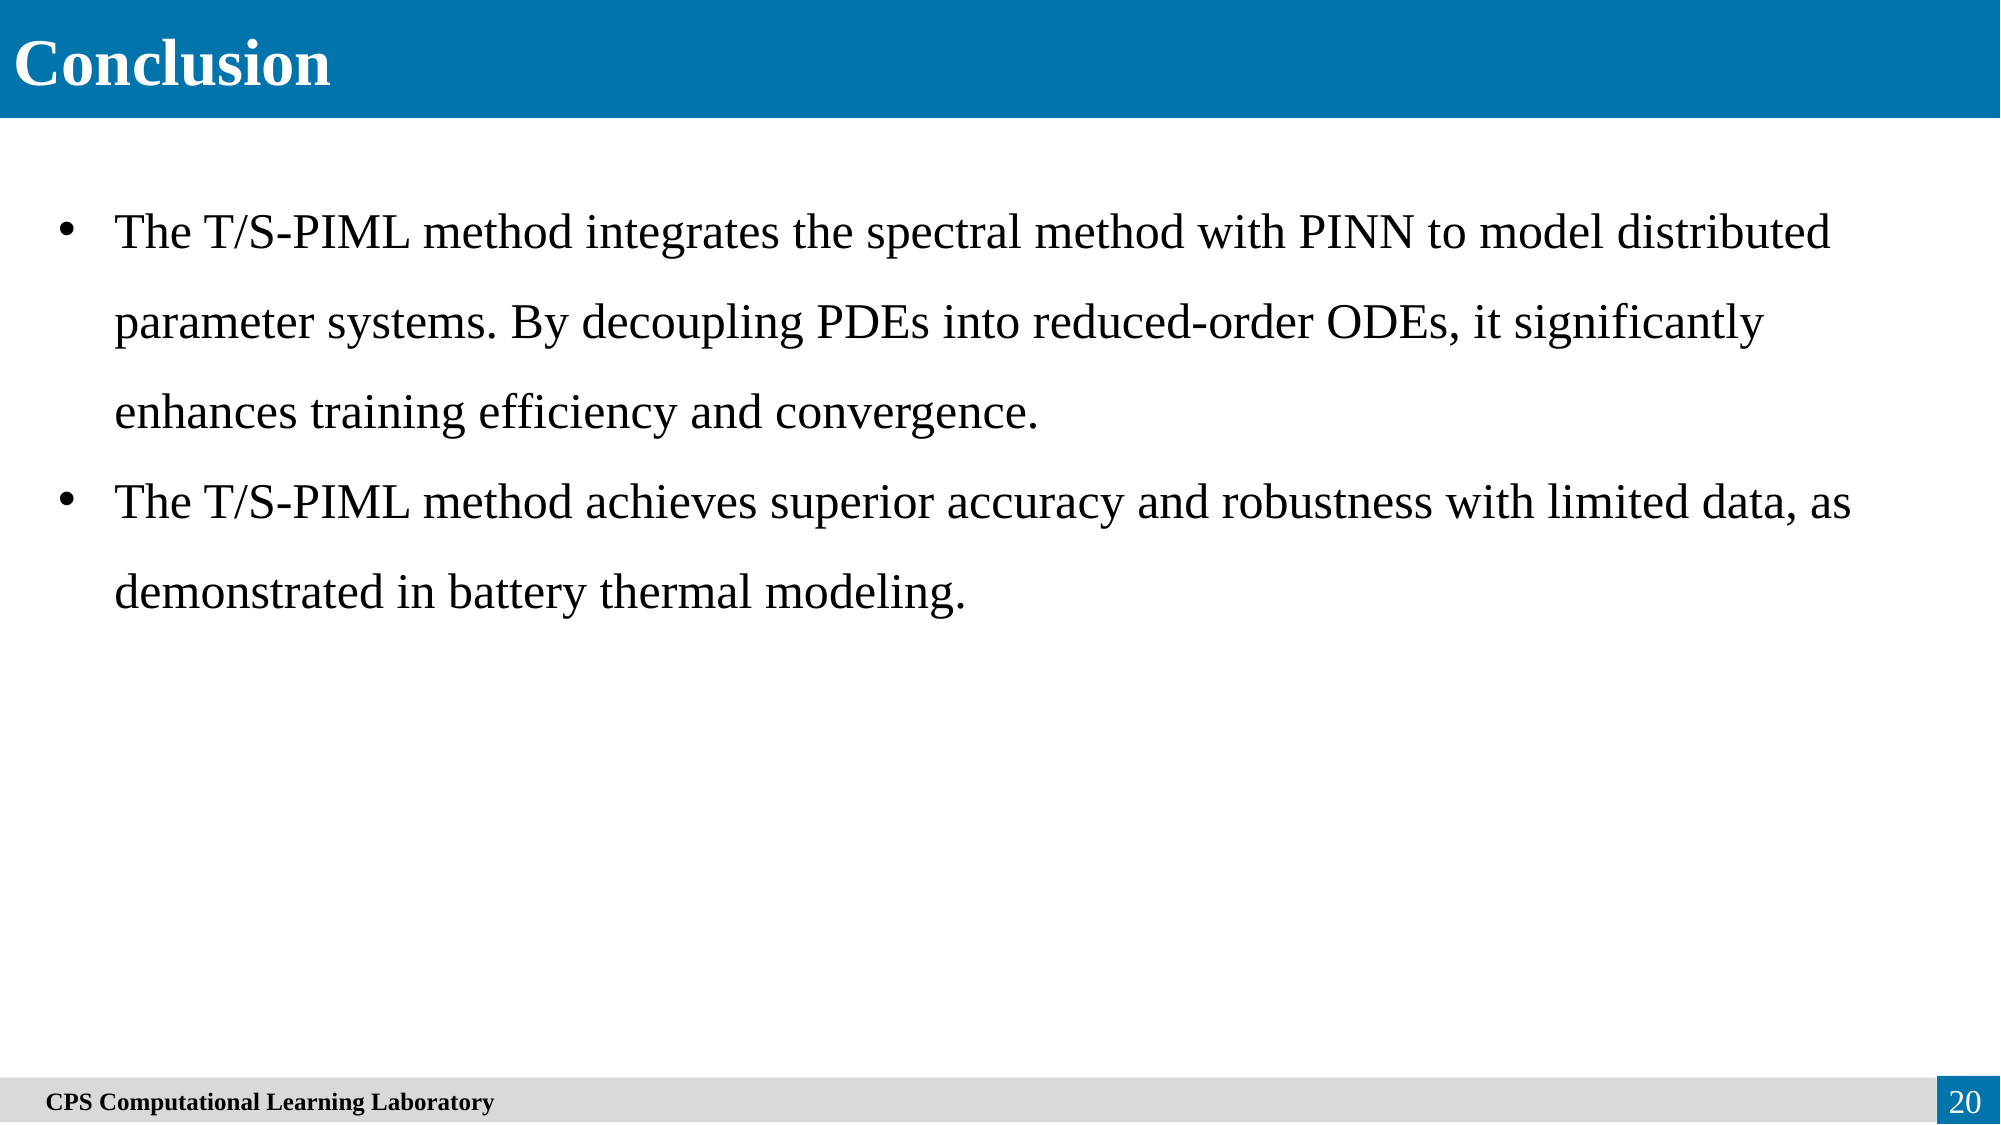

Conclusion
The T/S-PIML method integrates the spectral method with PINN to model distributed parameter systems. By decoupling PDEs into reduced-order ODEs, it significantly enhances training efficiency and convergence.
The T/S-PIML method achieves superior accuracy and robustness with limited data, as demonstrated in battery thermal modeling.

20
　CPS Computational Learning Laboratory